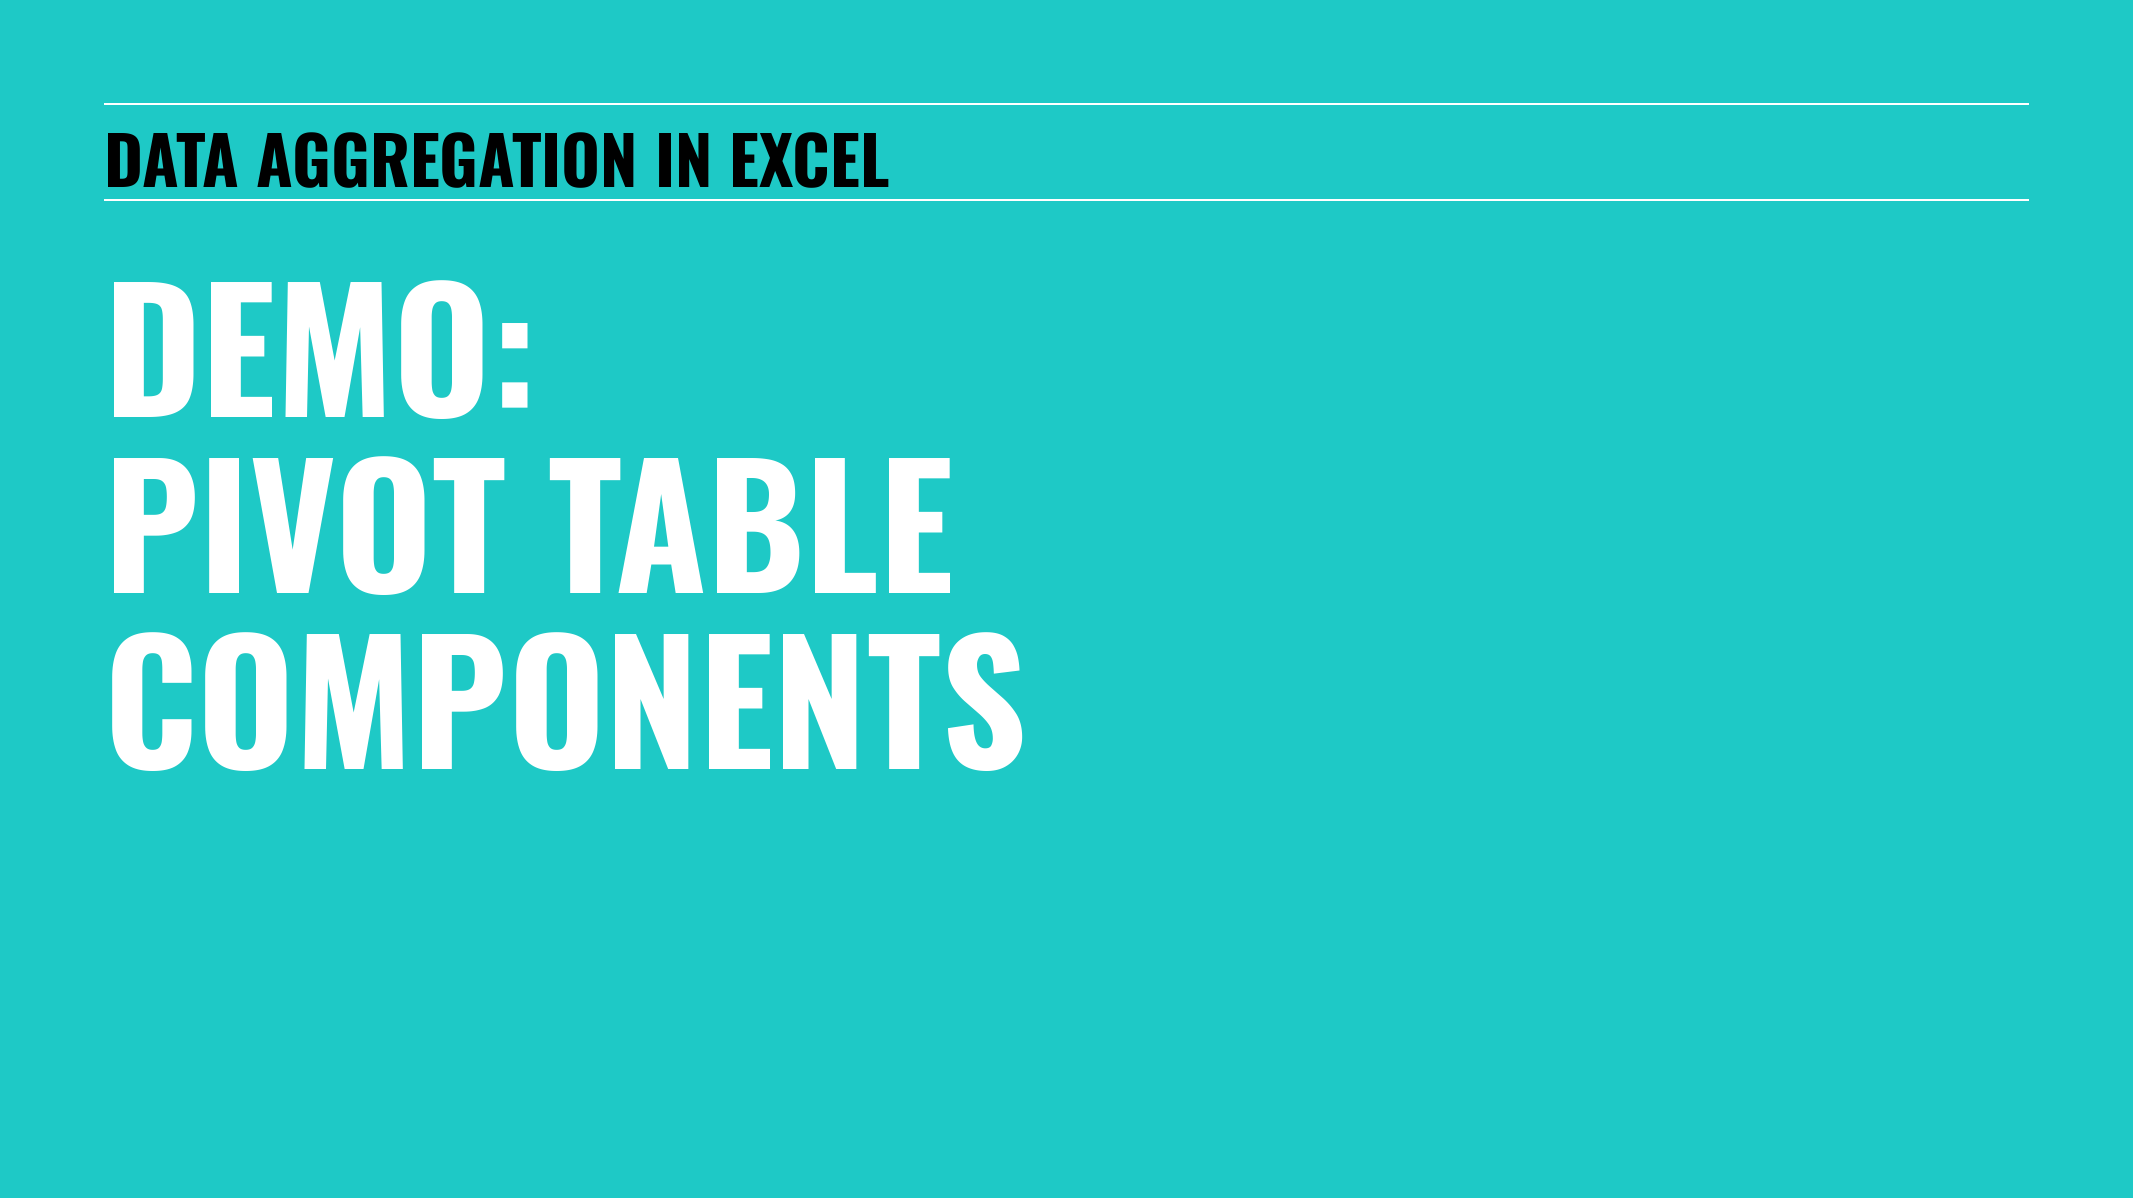

DATA AGGREGATION IN EXCEL

DEMO:
PIVOT TABLE
COMPONENTS